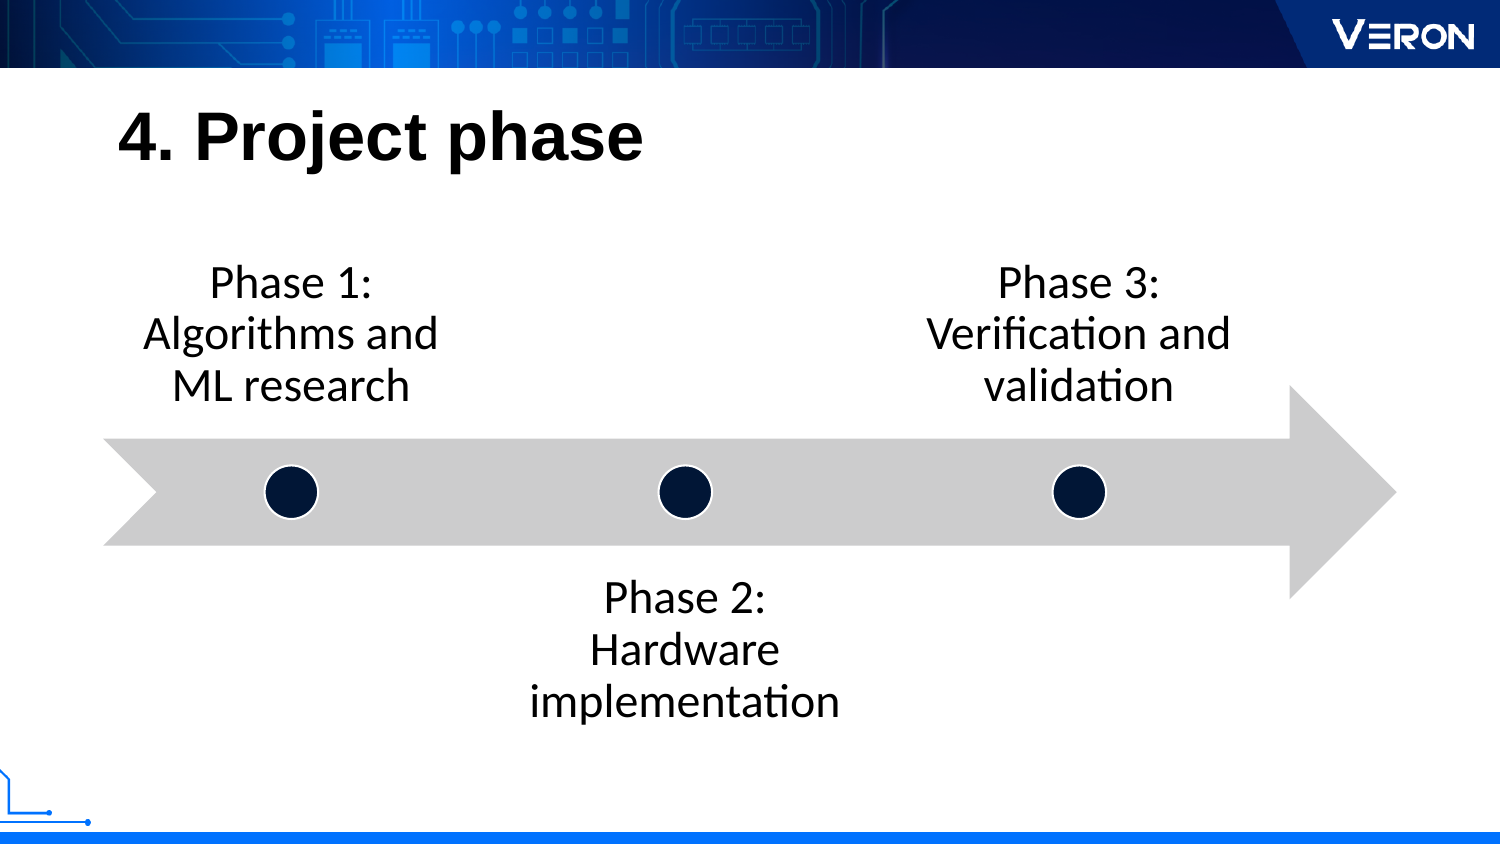

# 4. Project phase
Phase 1: Algorithms and ML research
Phase 2: Hardware implementation
Phase 3: Verification and validation